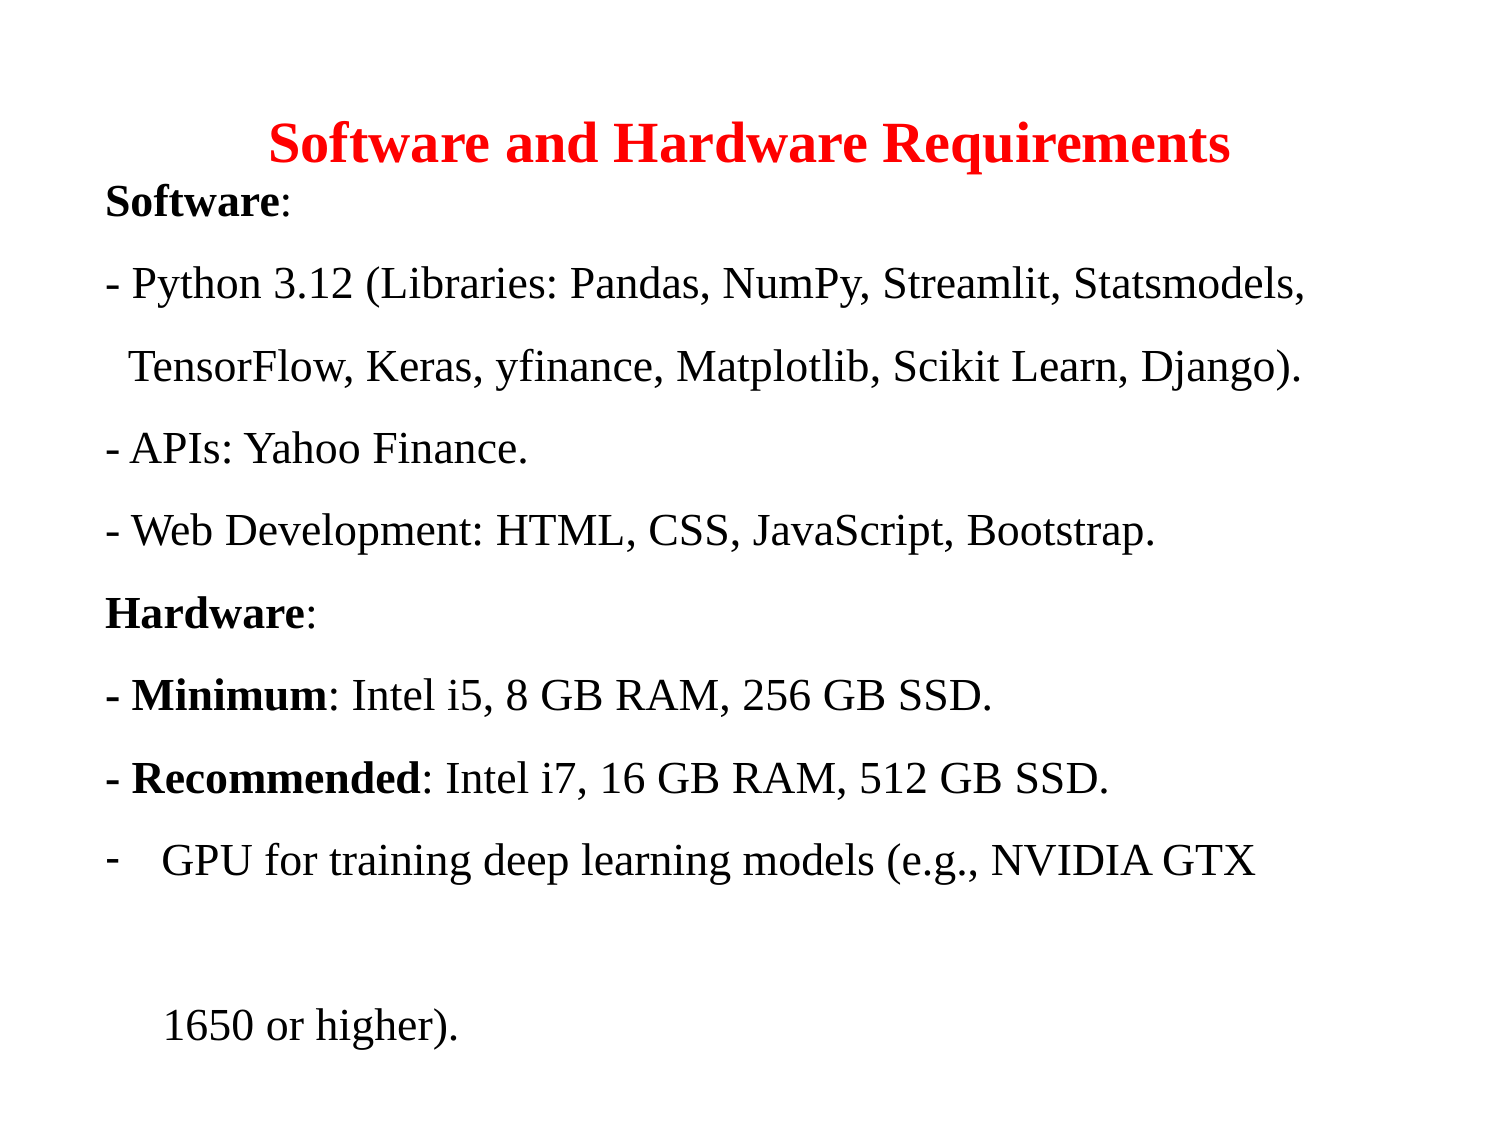

# Software and Hardware Requirements
Software:
- Python 3.12 (Libraries: Pandas, NumPy, Streamlit, Statsmodels,
  TensorFlow, Keras, yfinance, Matplotlib, Scikit Learn, Django).
- APIs: Yahoo Finance.
- Web Development: HTML, CSS, JavaScript, Bootstrap.
Hardware:
- Minimum: Intel i5, 8 GB RAM, 256 GB SSD.
- Recommended: Intel i7, 16 GB RAM, 512 GB SSD.
GPU for training deep learning models (e.g., NVIDIA GTX
     1650 or higher).